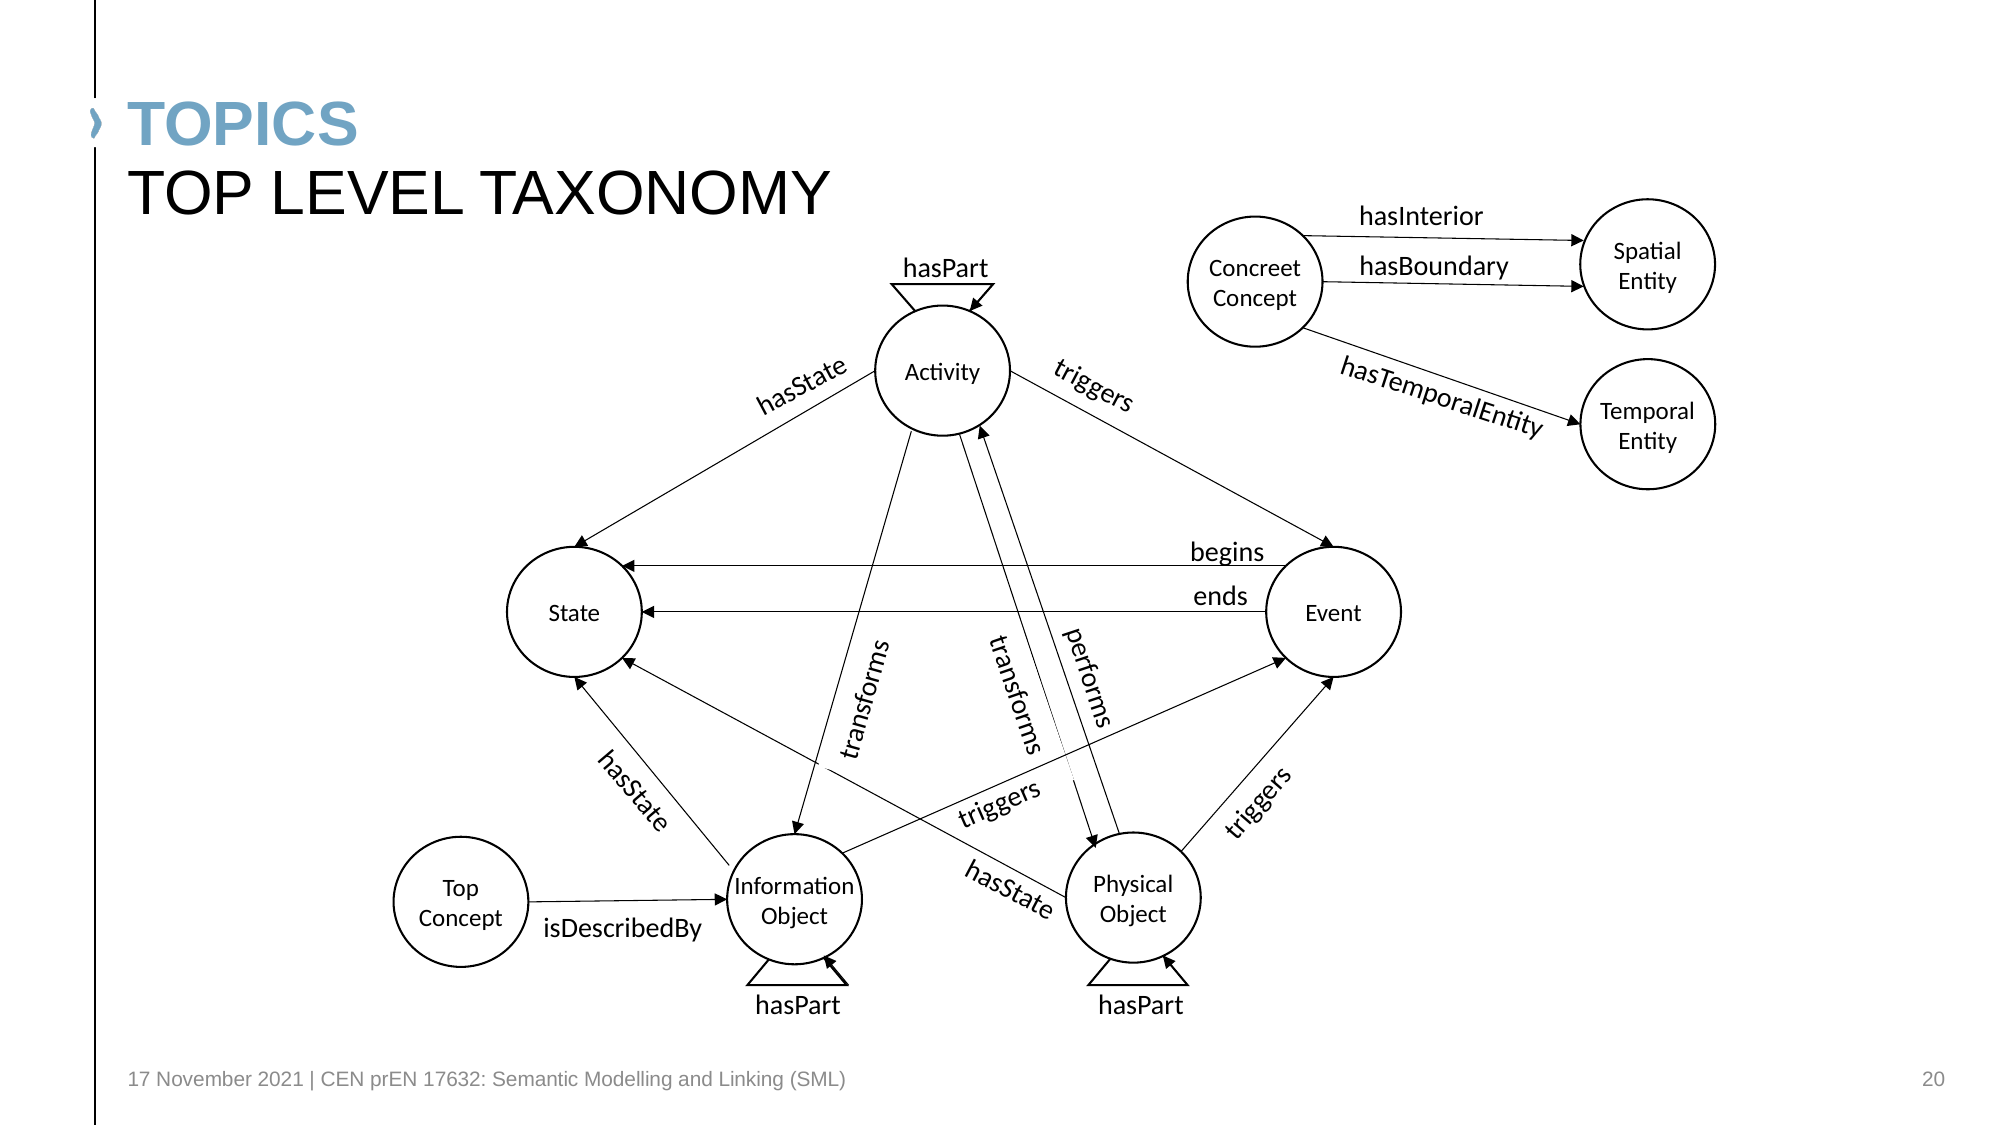

# Topics
Top level taxonomy
hasInterior
Spatial
Entity
Concreet
Concept
hasBoundary
hasPart

Activity
hasState
Temporal
Entity
triggers
hasTemporalEntity
begins
State
Event
ends
performs
transforms
transforms
hasState
triggers
triggers
Physical
Object
Information
Object
Top
Concept
hasState
isDescribedBy

hasPart
hasPart
17 November 2021 | CEN prEN 17632: Semantic Modelling and Linking (SML)

20